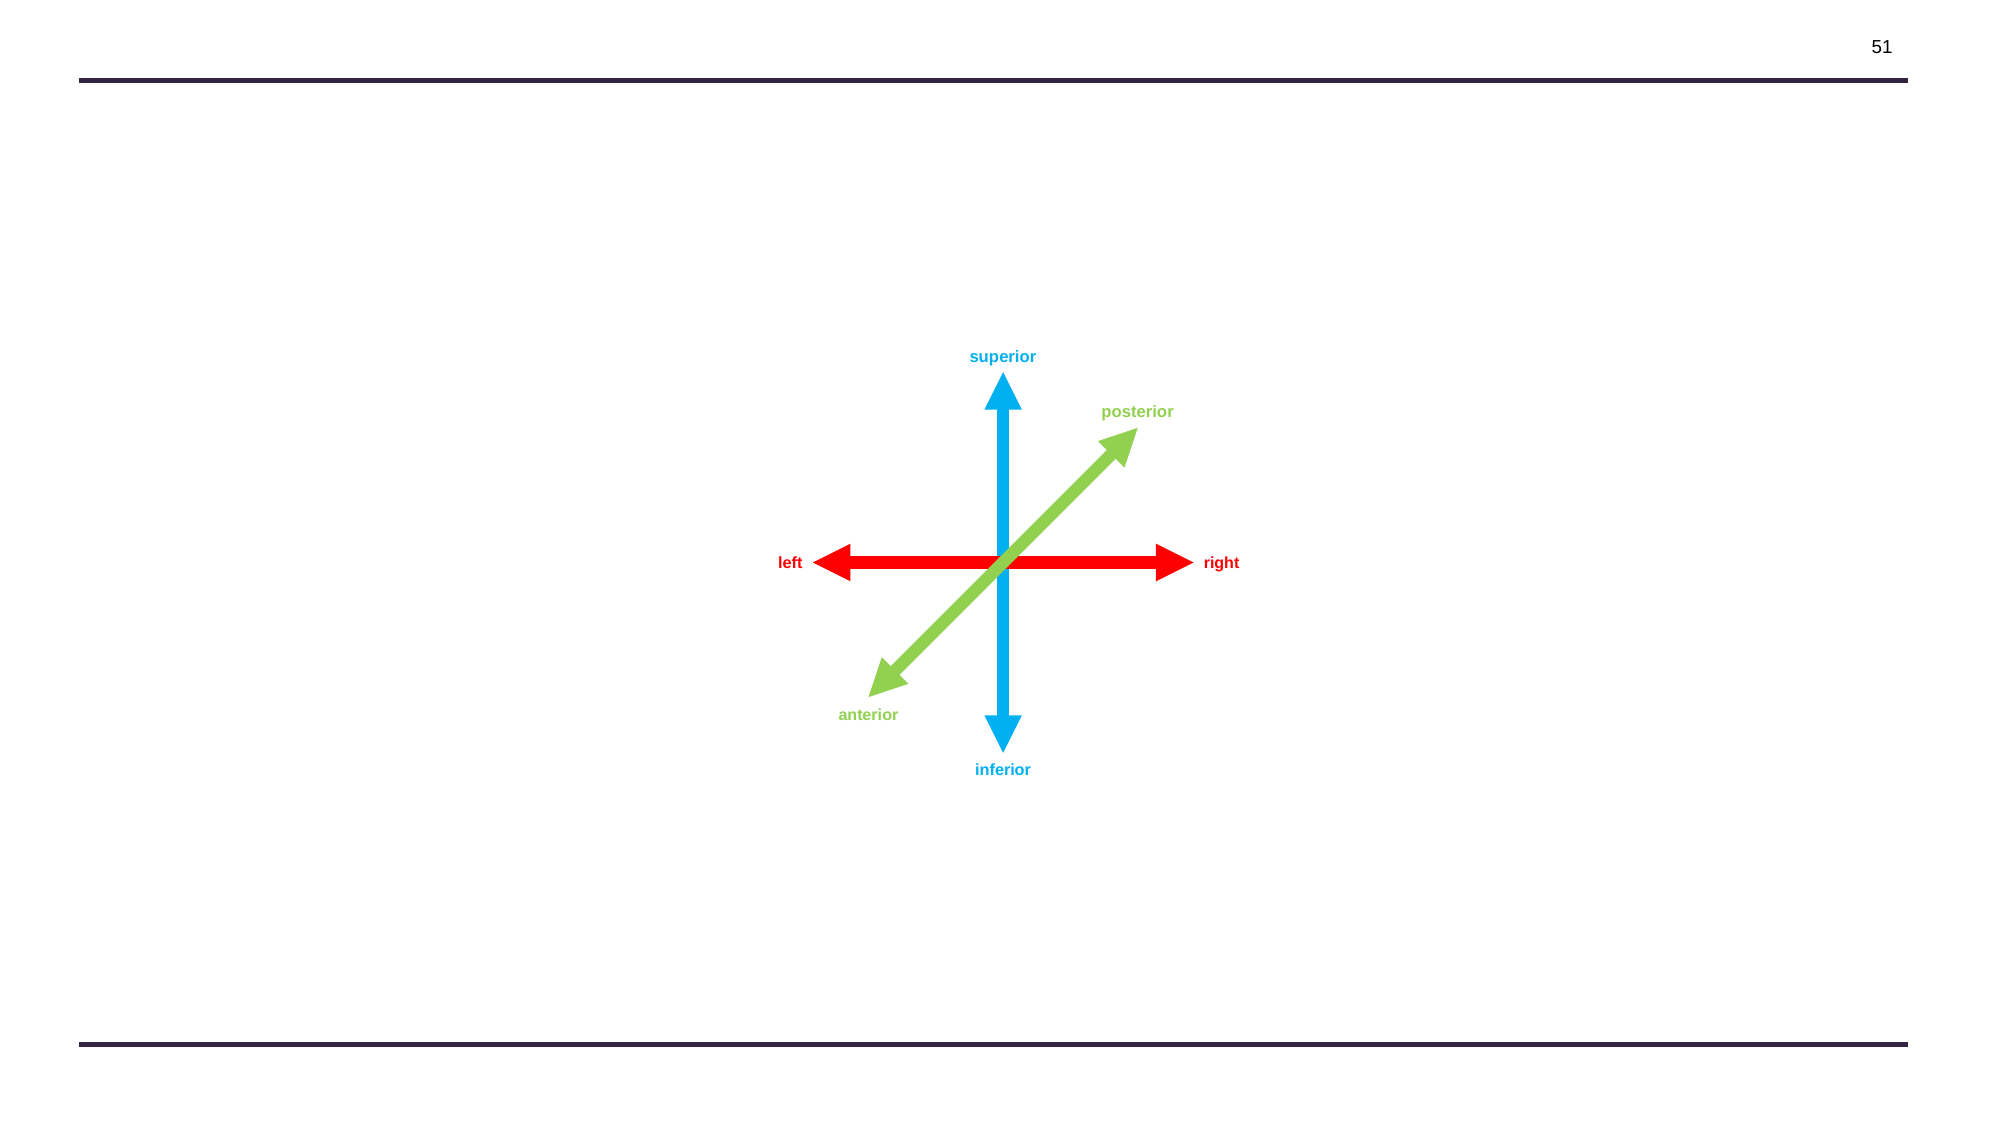

51
superior
posterior
left
right
anterior
inferior